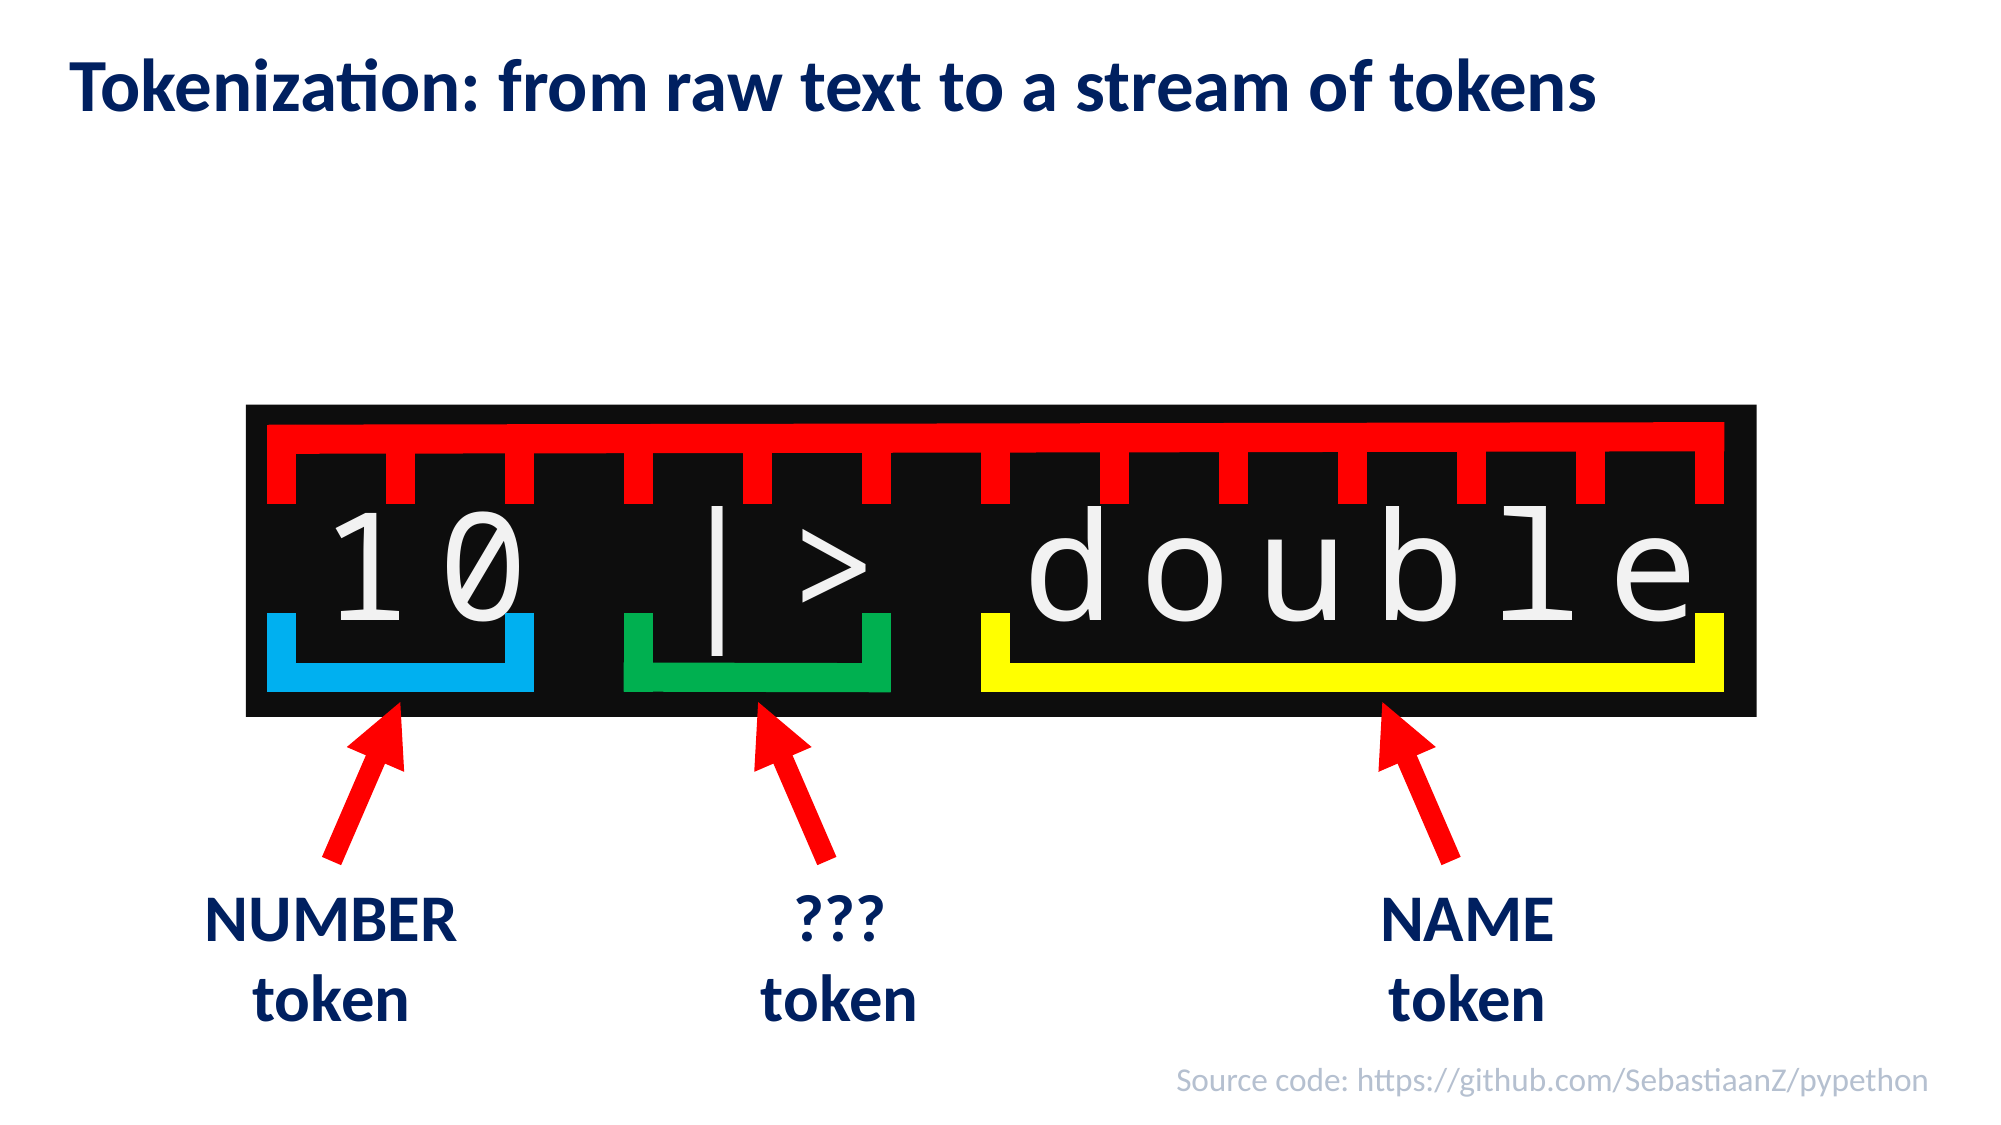

# Tokenization: from raw text to a stream of tokens
10 |> double
NUMBER
token
???
token
NAME
token
Source code: https://github.com/SebastiaanZ/pypethon